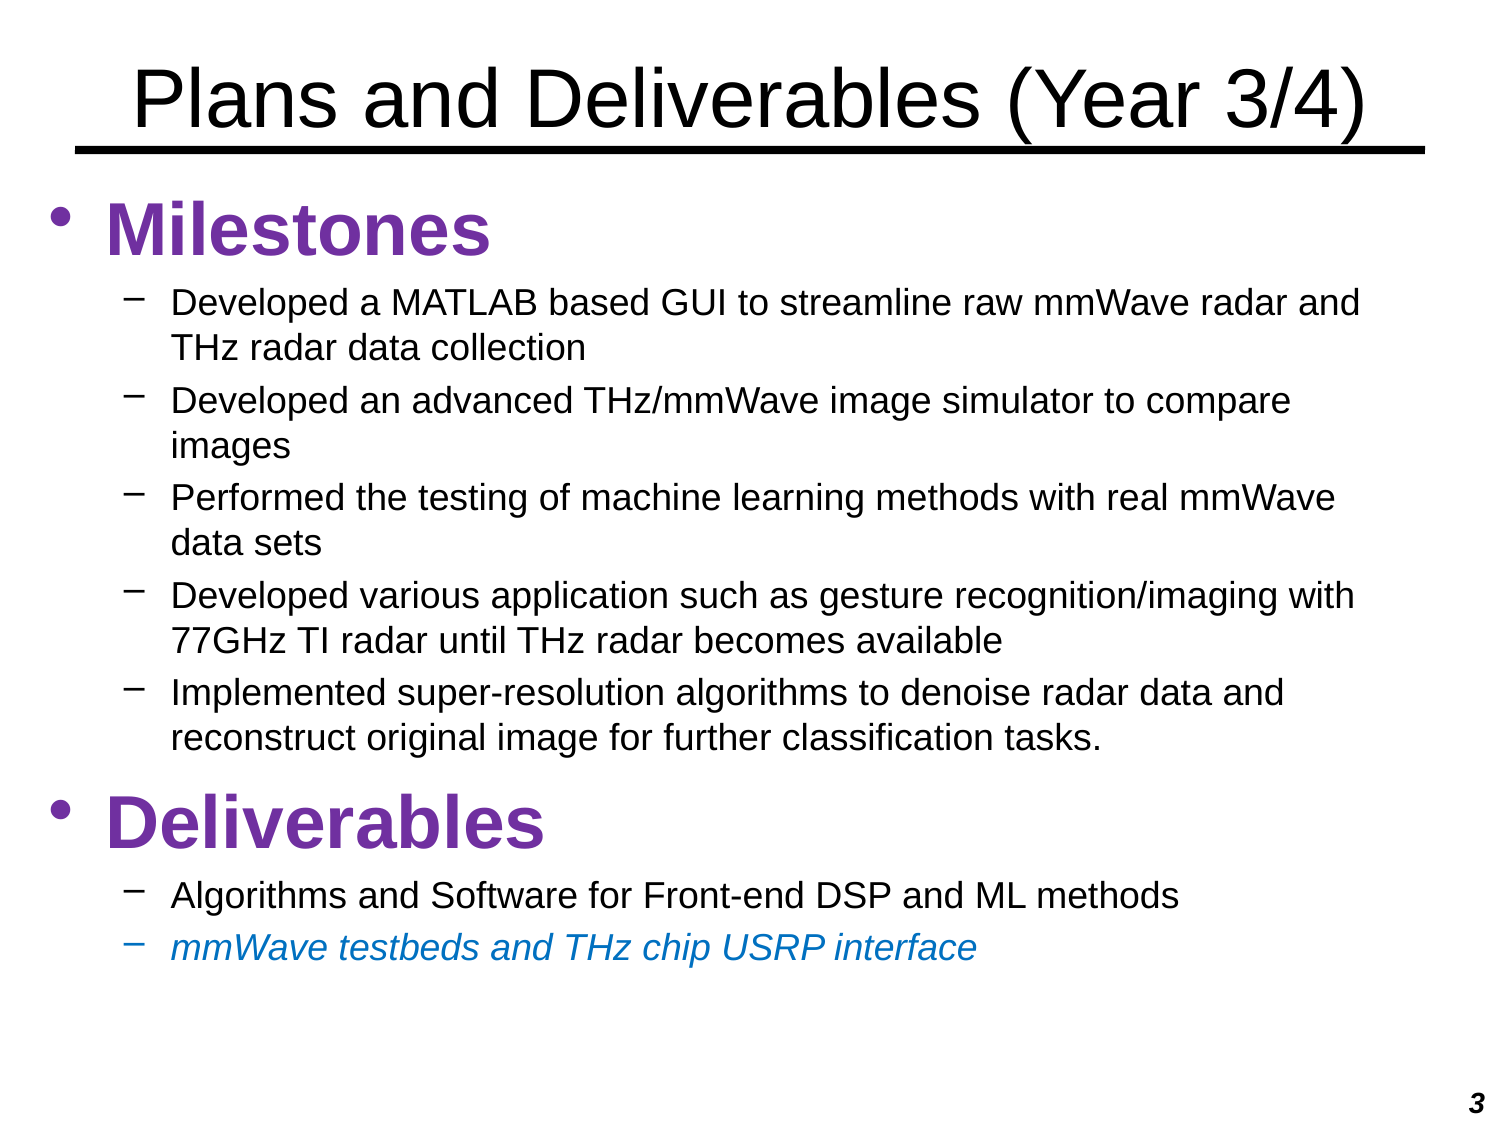

# Plans and Deliverables (Year 3/4)
Milestones
Developed a MATLAB based GUI to streamline raw mmWave radar and THz radar data collection
Developed an advanced THz/mmWave image simulator to compare images
Performed the testing of machine learning methods with real mmWave data sets
Developed various application such as gesture recognition/imaging with 77GHz TI radar until THz radar becomes available
Implemented super-resolution algorithms to denoise radar data and reconstruct original image for further classification tasks.
Deliverables
Algorithms and Software for Front-end DSP and ML methods
mmWave testbeds and THz chip USRP interface